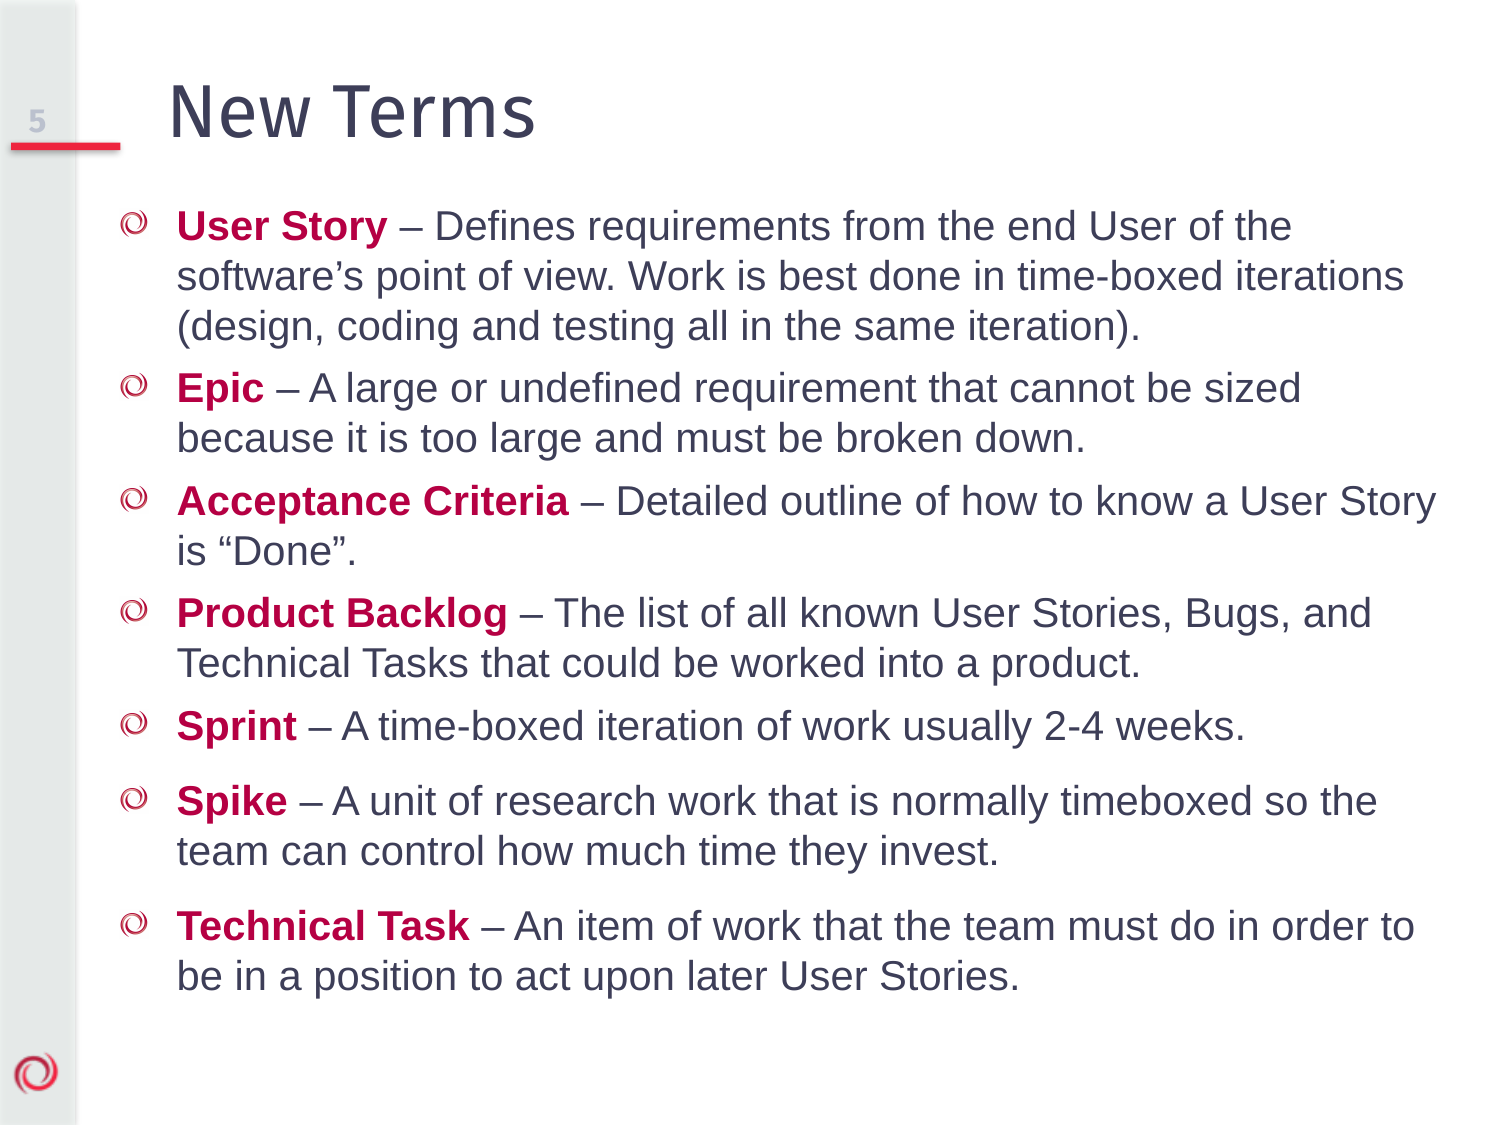

New Terms
5
User Story – Defines requirements from the end User of the software’s point of view. Work is best done in time-boxed iterations (design, coding and testing all in the same iteration).
Epic – A large or undefined requirement that cannot be sized because it is too large and must be broken down.
Acceptance Criteria – Detailed outline of how to know a User Story is “Done”.
Product Backlog – The list of all known User Stories, Bugs, and Technical Tasks that could be worked into a product.
Sprint – A time-boxed iteration of work usually 2-4 weeks.
Spike – A unit of research work that is normally timeboxed so the team can control how much time they invest.
Technical Task – An item of work that the team must do in order to be in a position to act upon later User Stories.